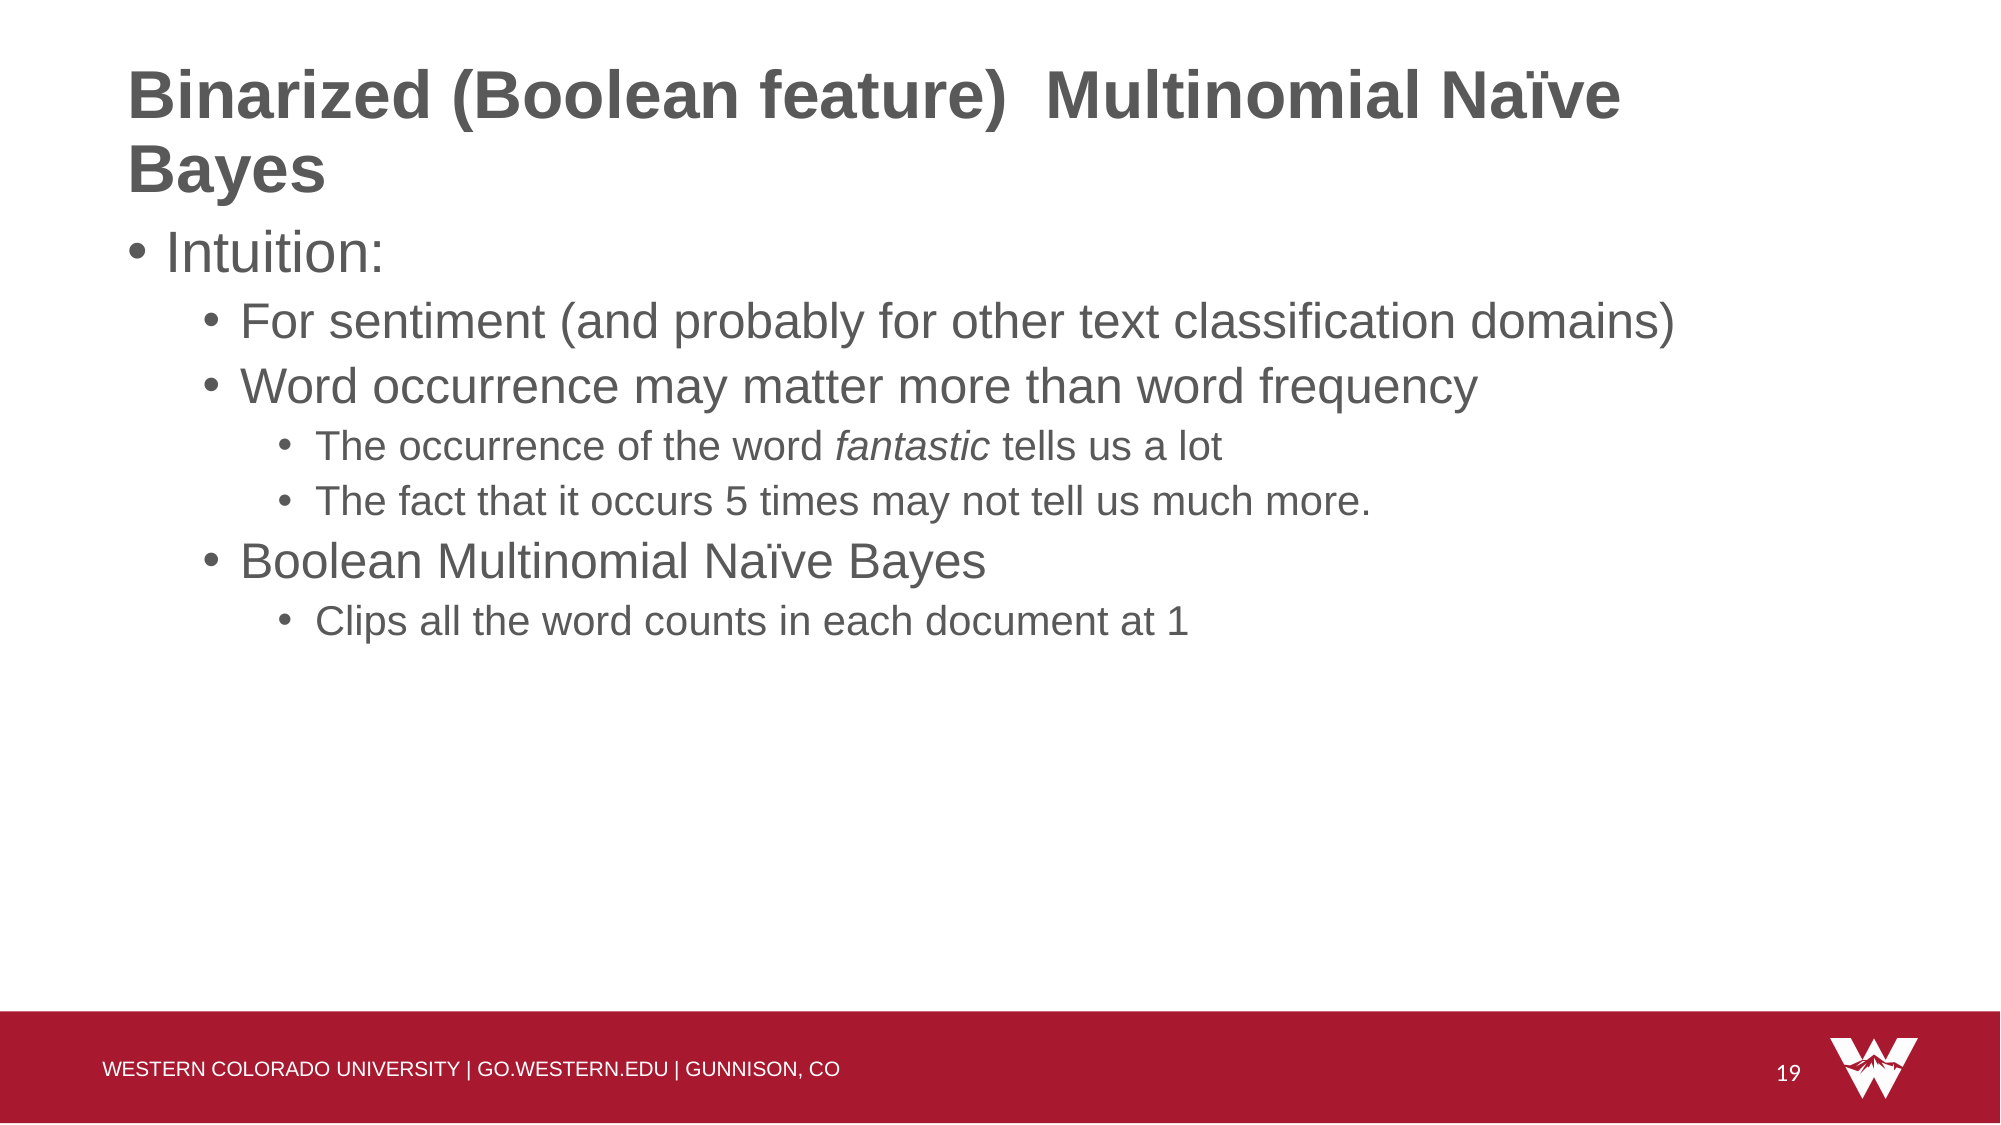

# Binarized (Boolean feature)  Multinomial Naïve Bayes
Intuition:
For sentiment (and probably for other text classification domains)
Word occurrence may matter more than word frequency
The occurrence of the word fantastic tells us a lot
The fact that it occurs 5 times may not tell us much more.
Boolean Multinomial Naïve Bayes
Clips all the word counts in each document at 1
19